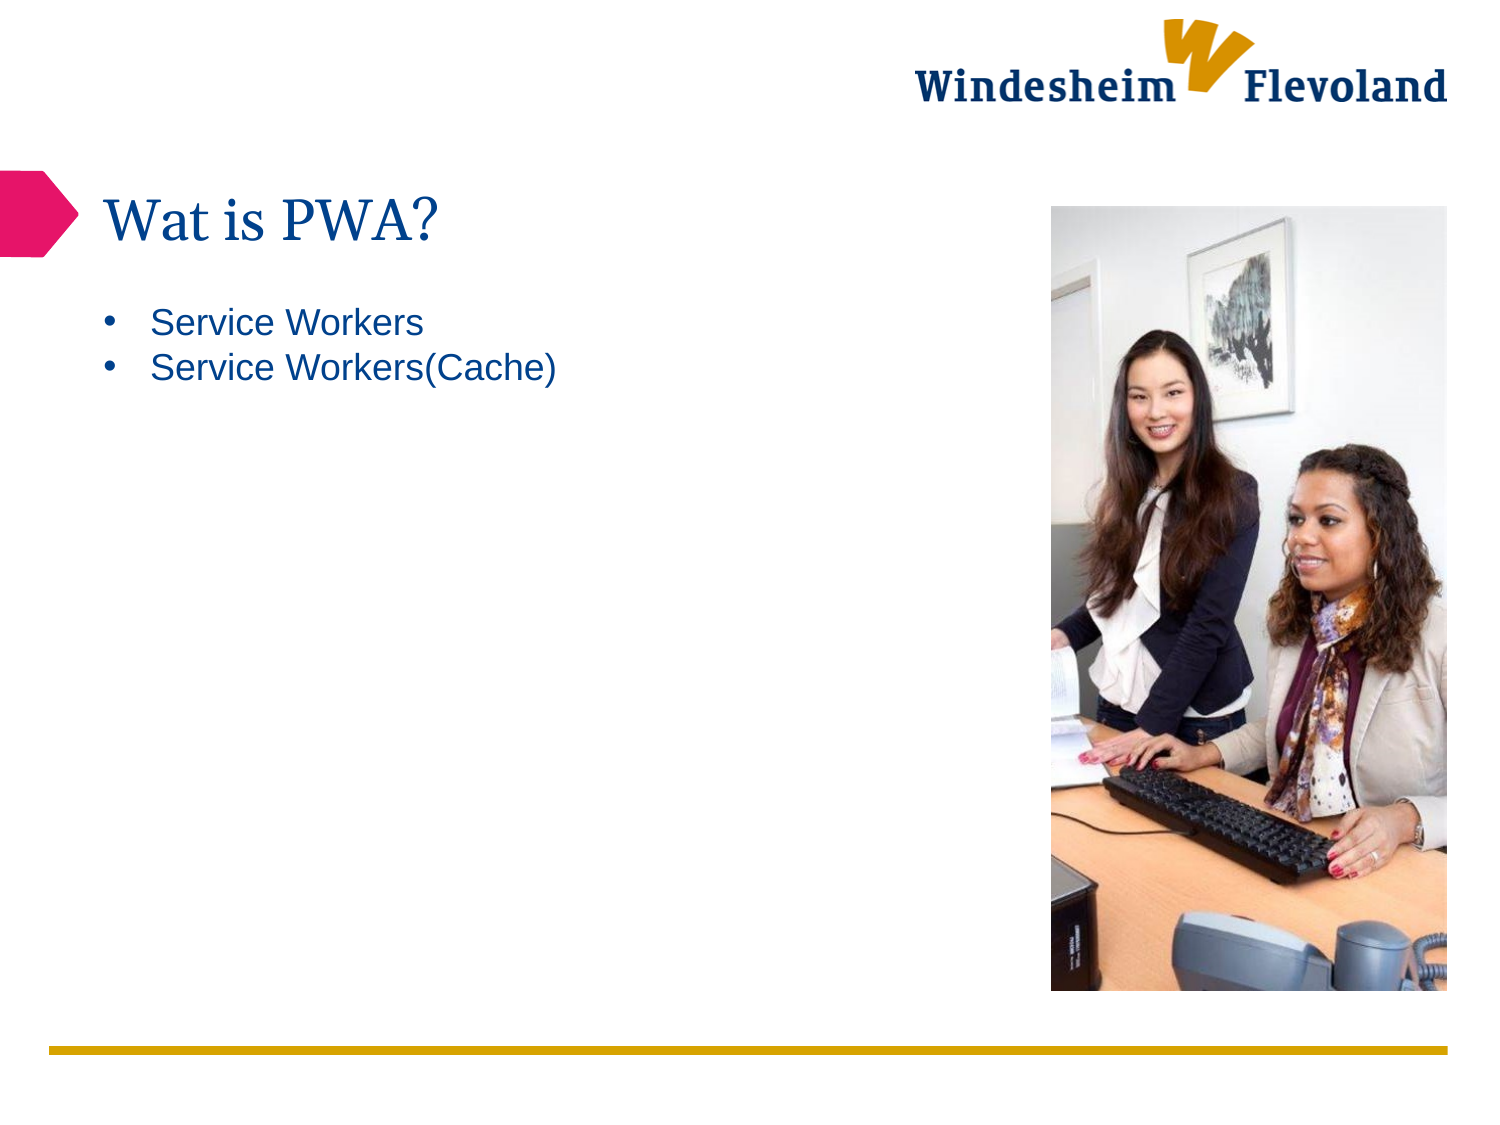

# Wat is PWA?
Service Workers
Service Workers(Cache)